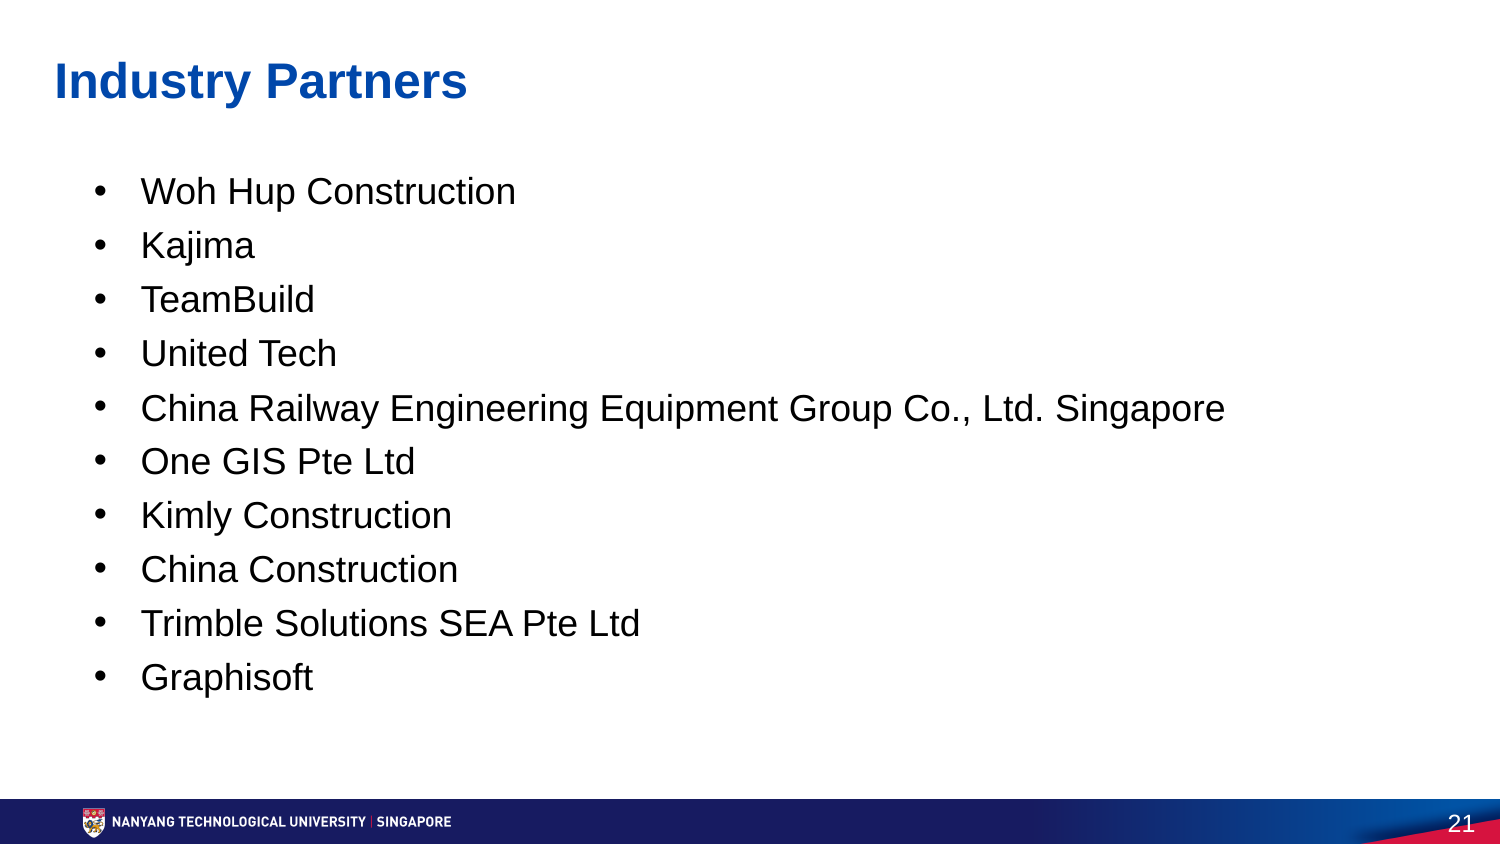

Industry Partners
Woh Hup Construction
Kajima
TeamBuild
United Tech
China Railway Engineering Equipment Group Co., Ltd. Singapore
One GIS Pte Ltd
Kimly Construction
China Construction
Trimble Solutions SEA Pte Ltd
Graphisoft
21